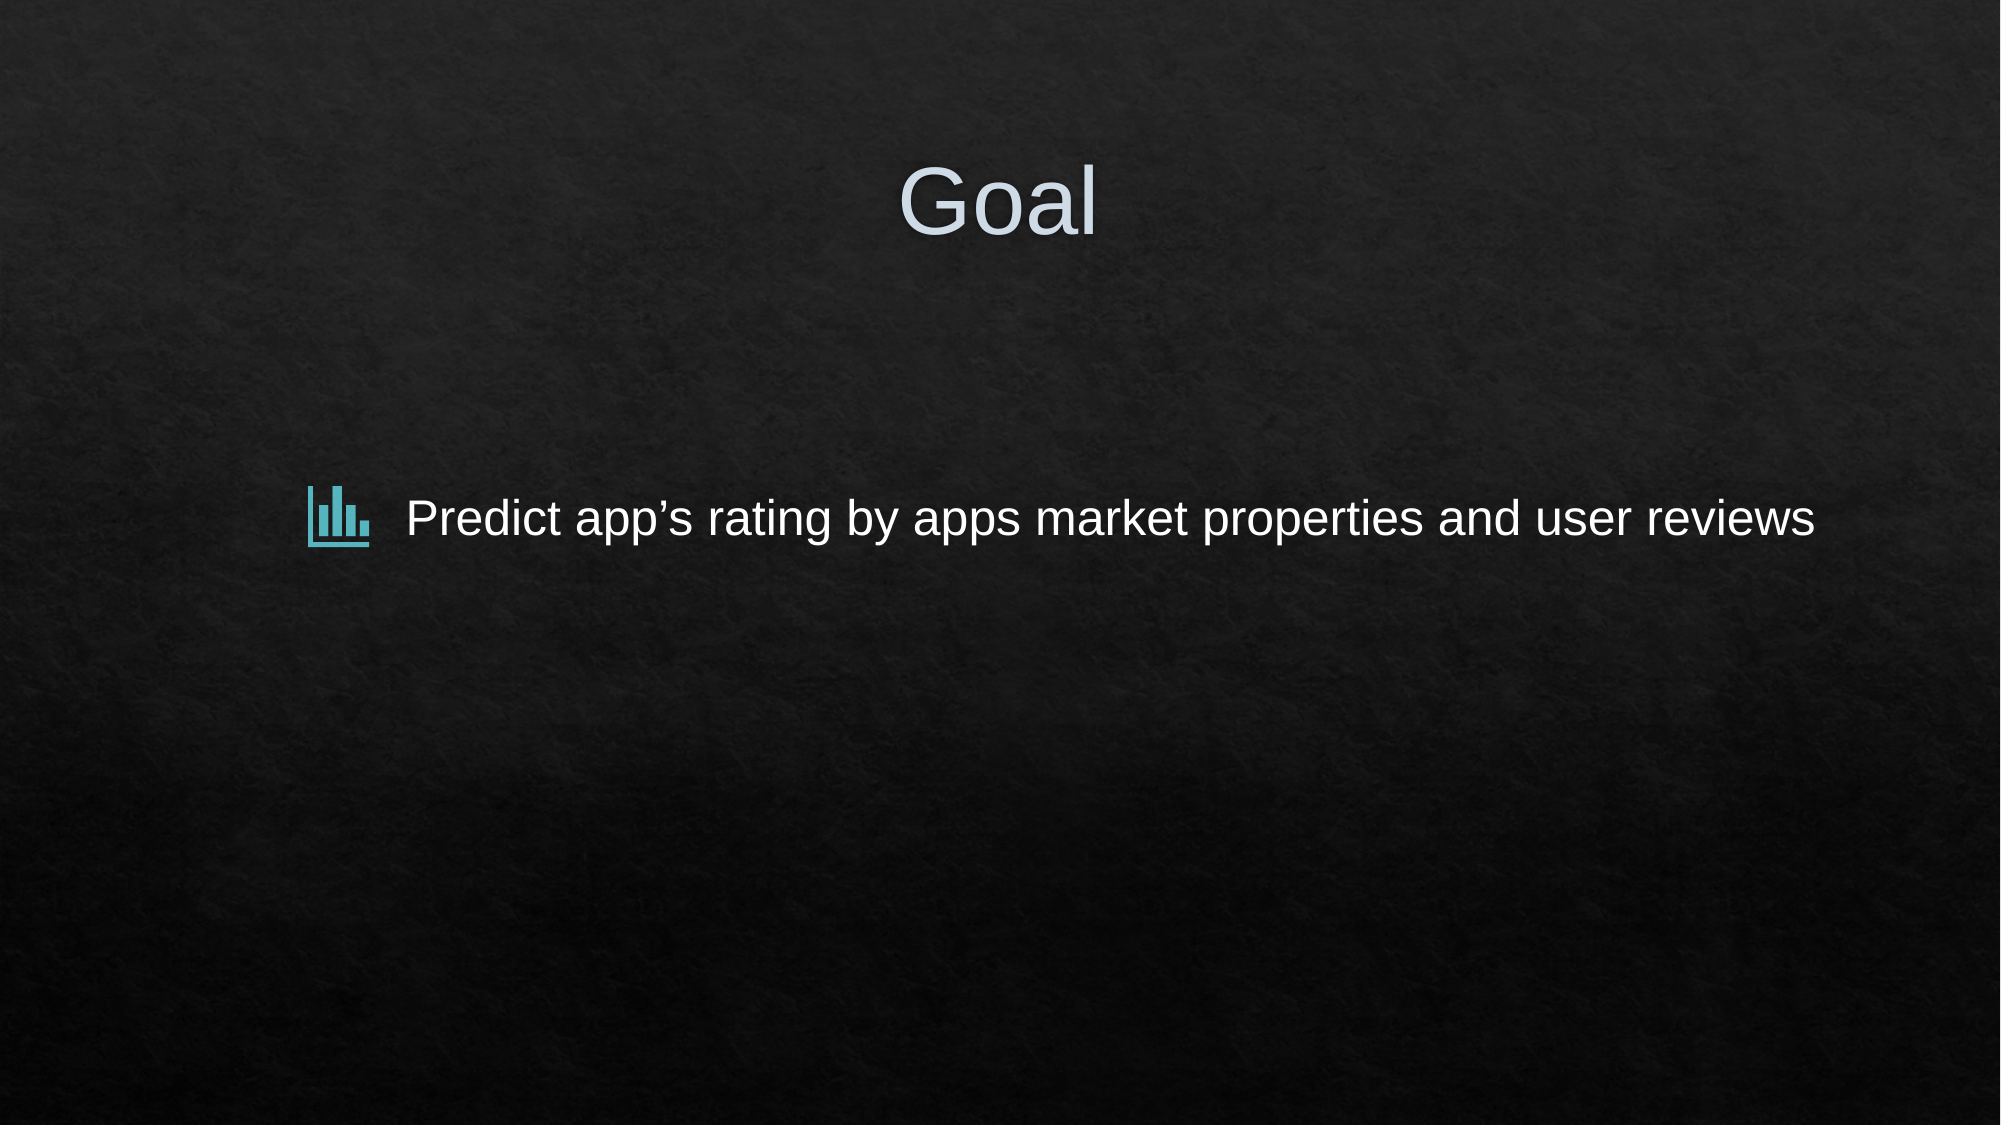

# Goal

Predict app’s rating by apps market properties and user reviews